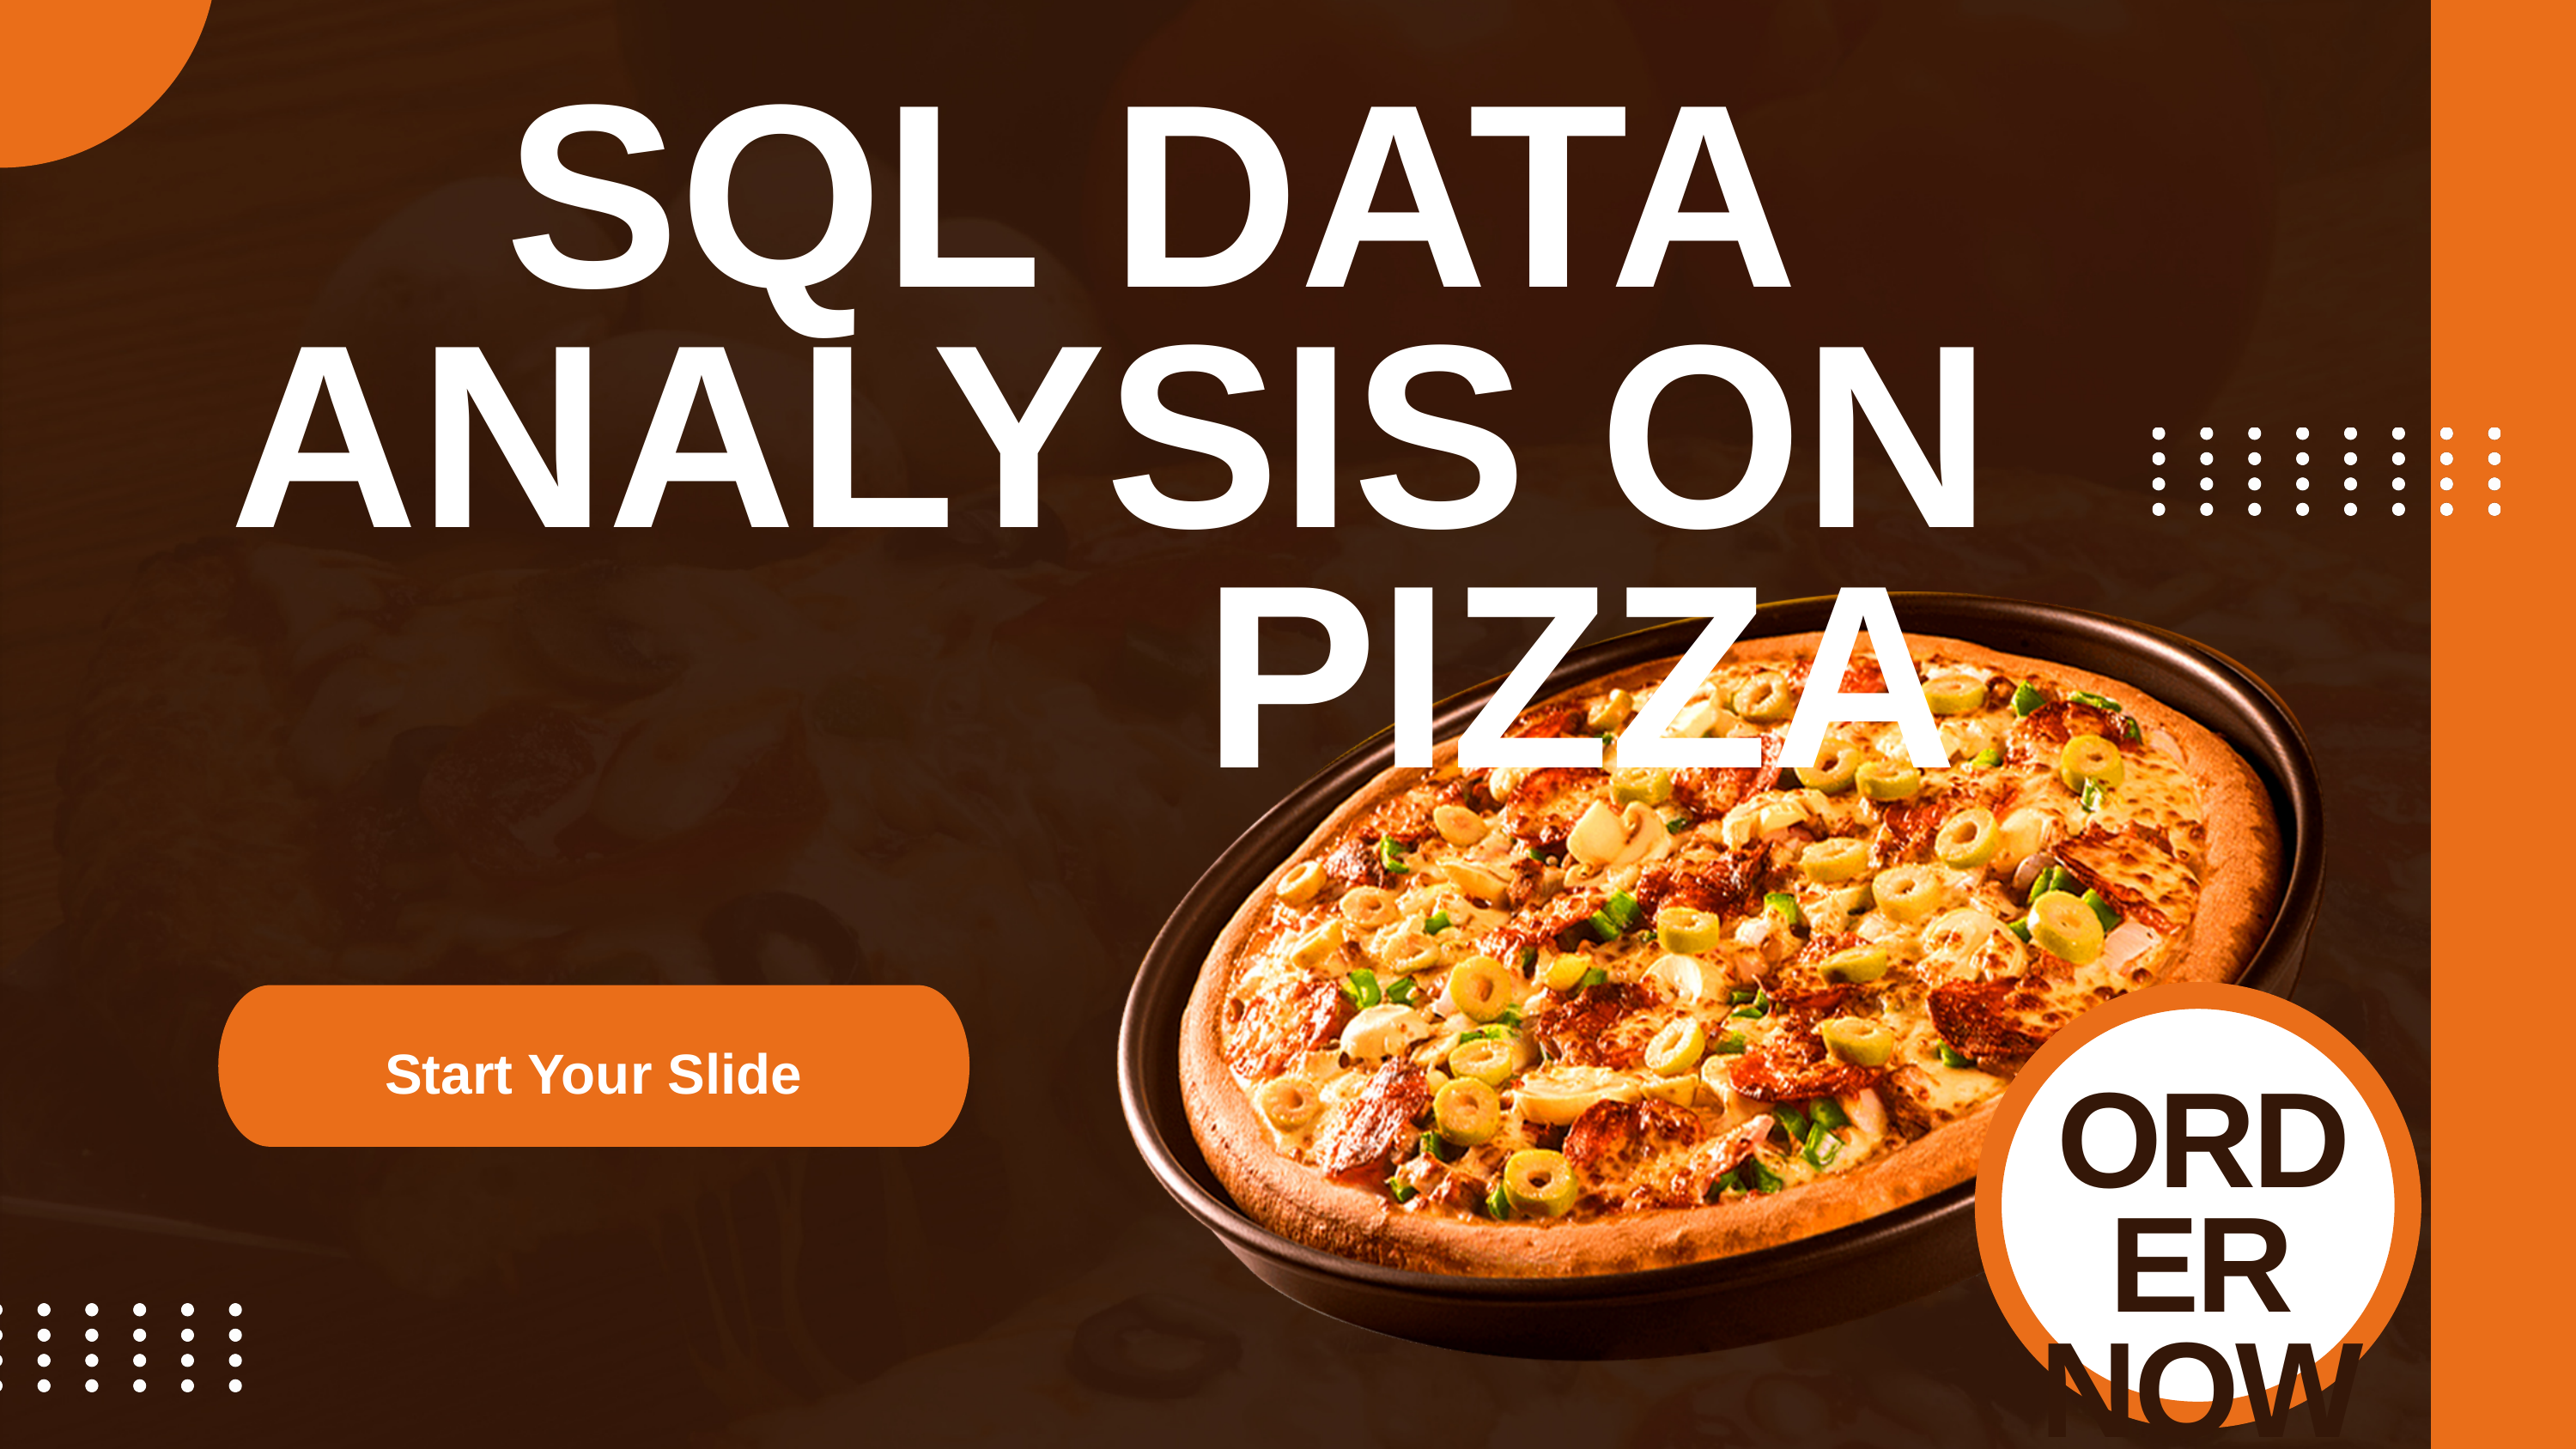

SQL DATA ANALYSIS ON              PIZZA

Start Your Slide
ORDER
NOW